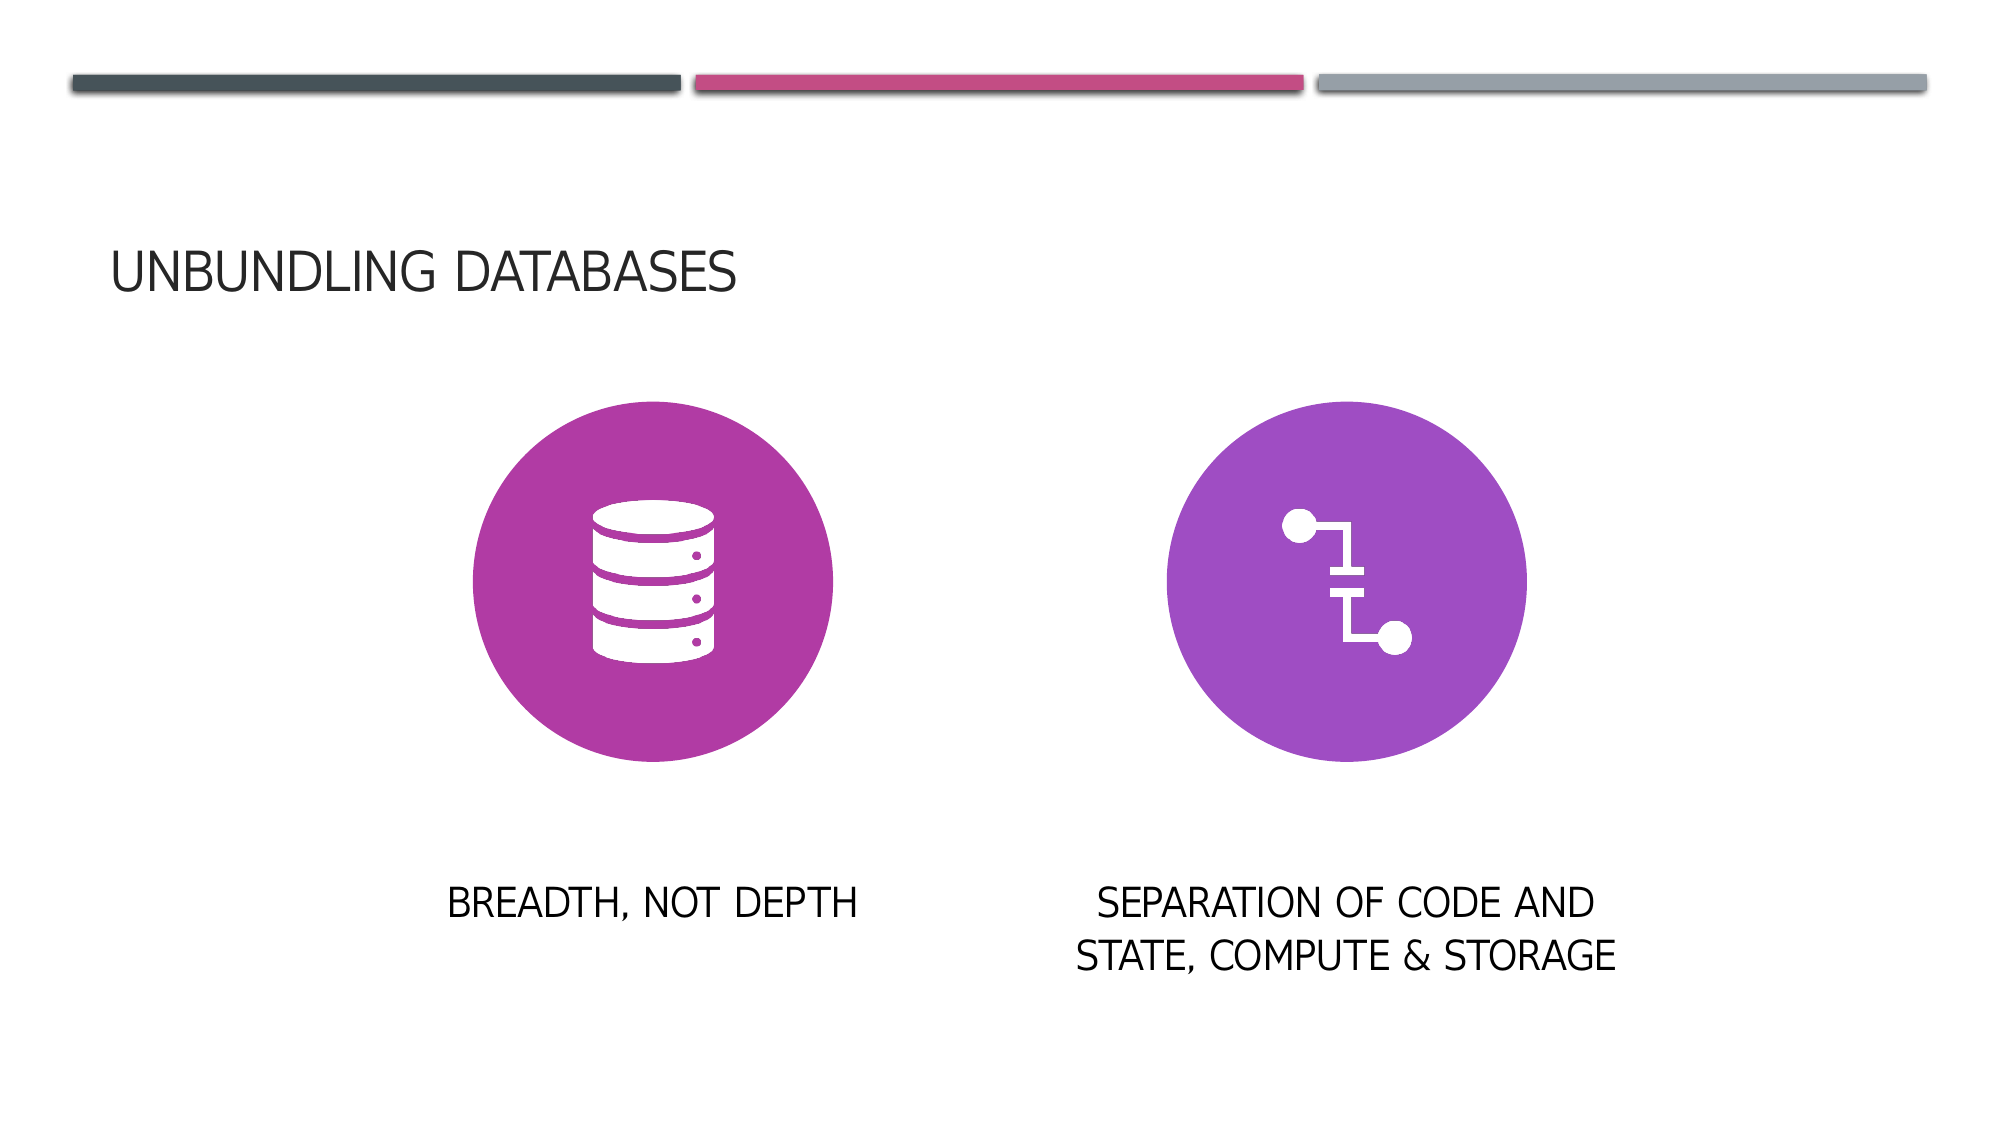

# unbundling databases
breadth, not depth
separation of code and state, compute & storage